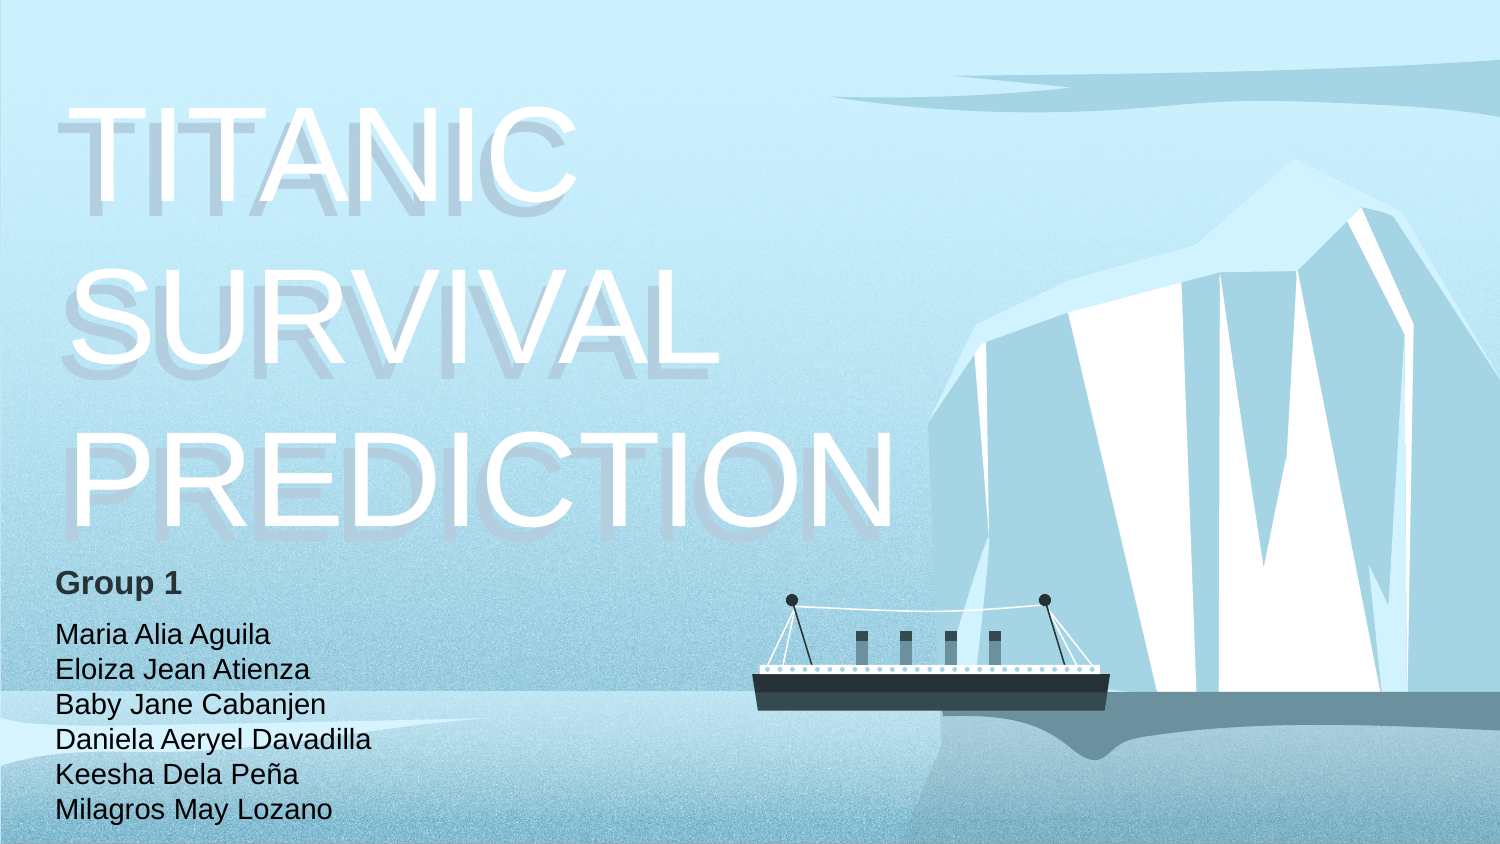

TITANIC SURVIVAL PREDICTION

TITANIC SURVIVAL PREDICTION
Group 1

Maria Alia Aguila
Eloiza Jean Atienza
Baby Jane Cabanjen
Daniela Aeryel Davadilla
Keesha Dela Peña
Milagros May Lozano